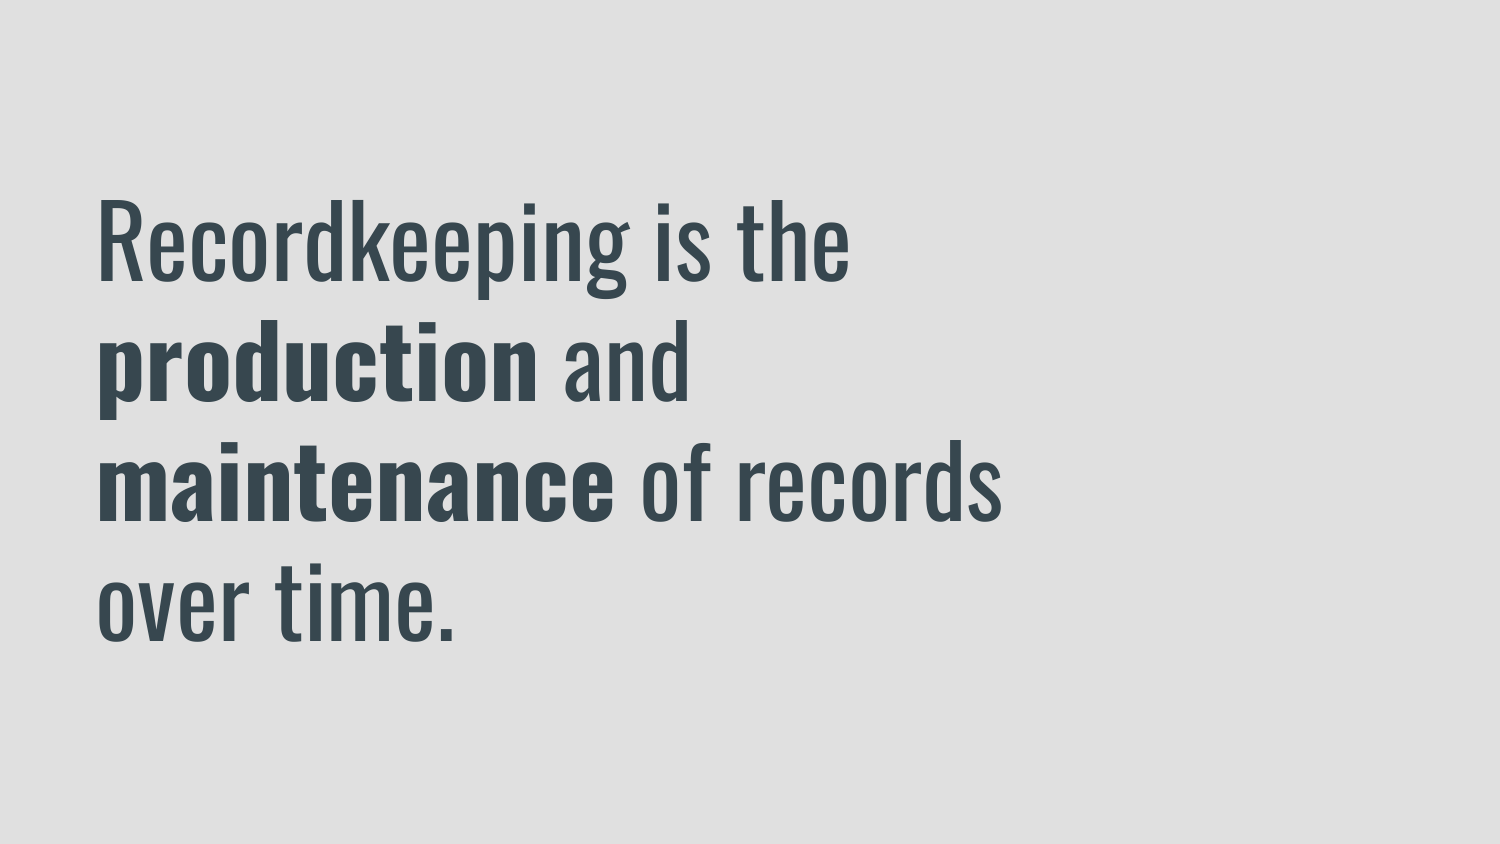

# Recordkeeping is the production and maintenance of records over time.